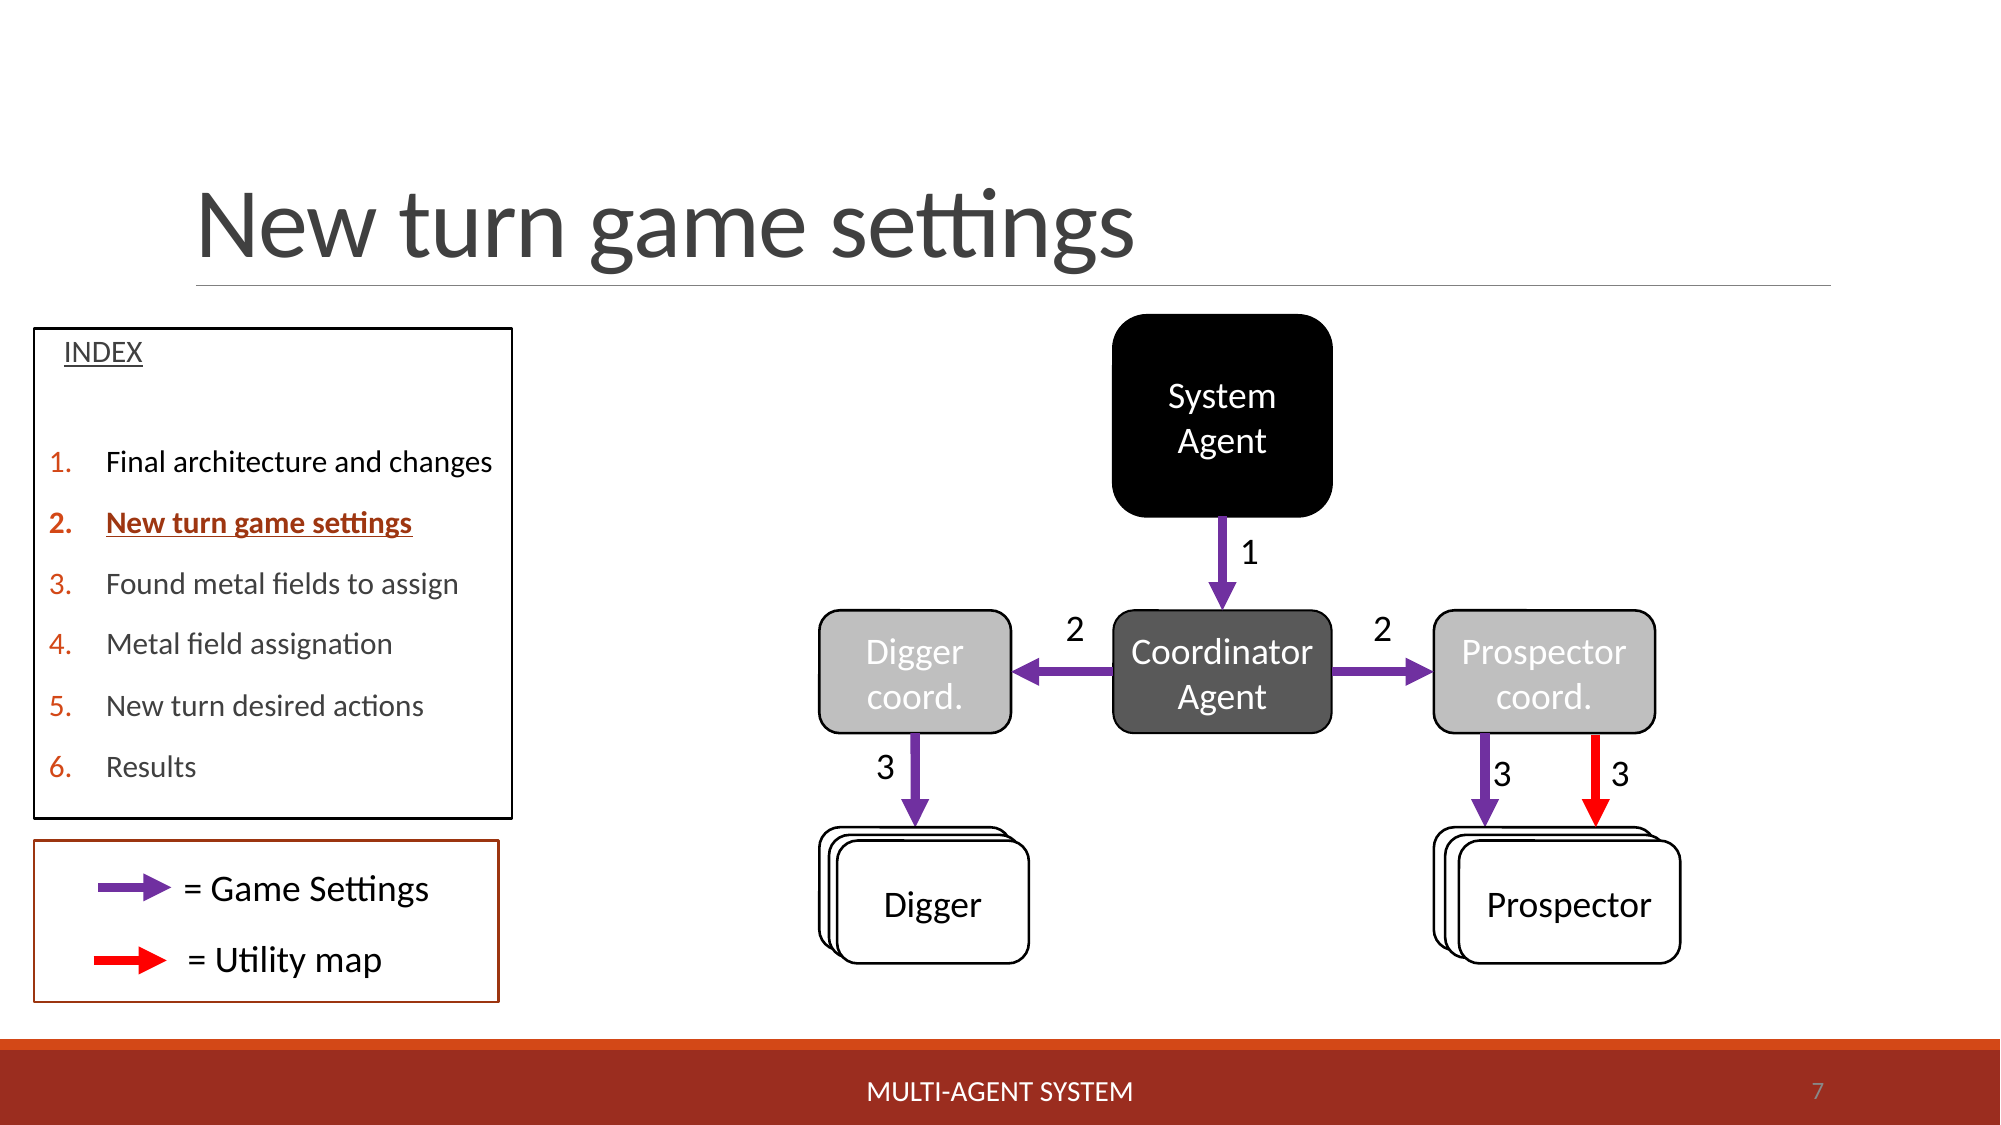

# New turn game settings
System Agent
INDEX

Final architecture and changes
New turn game settings
Found metal fields to assign
Metal field assignation
New turn desired actions
Results
1
2
2
Digger coord.
Coordinator Agent
Prospector coord.
3
3
3
Digger
Prospectors
Digger
Prospectors

Digger
Prospector
= Game Settings
= Utility map
Multi-agent system
7